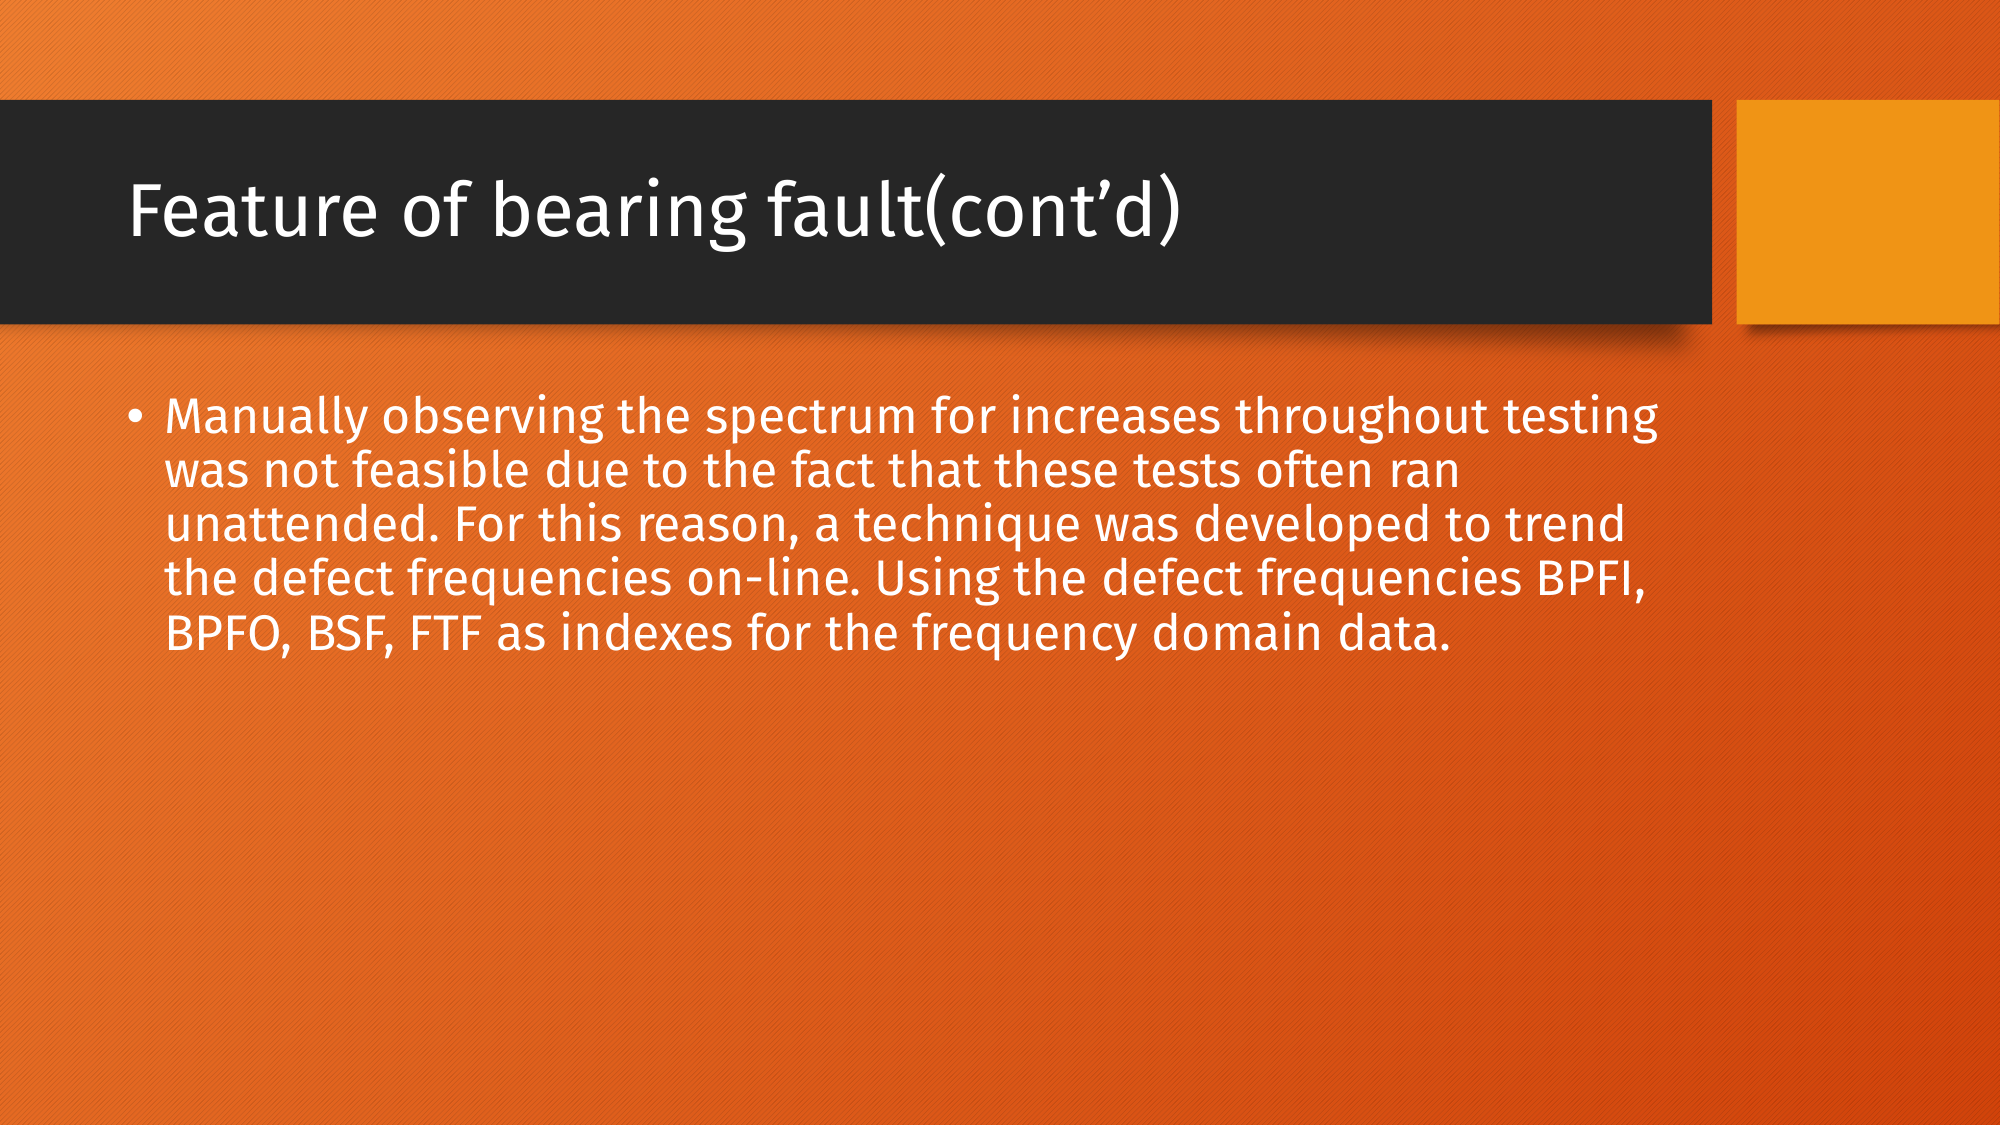

# Feature of bearing fault(cont’d)
Manually observing the spectrum for increases throughout testing was not feasible due to the fact that these tests often ran unattended. For this reason, a technique was developed to trend the defect frequencies on-line. Using the defect frequencies BPFI, BPFO, BSF, FTF as indexes for the frequency domain data.